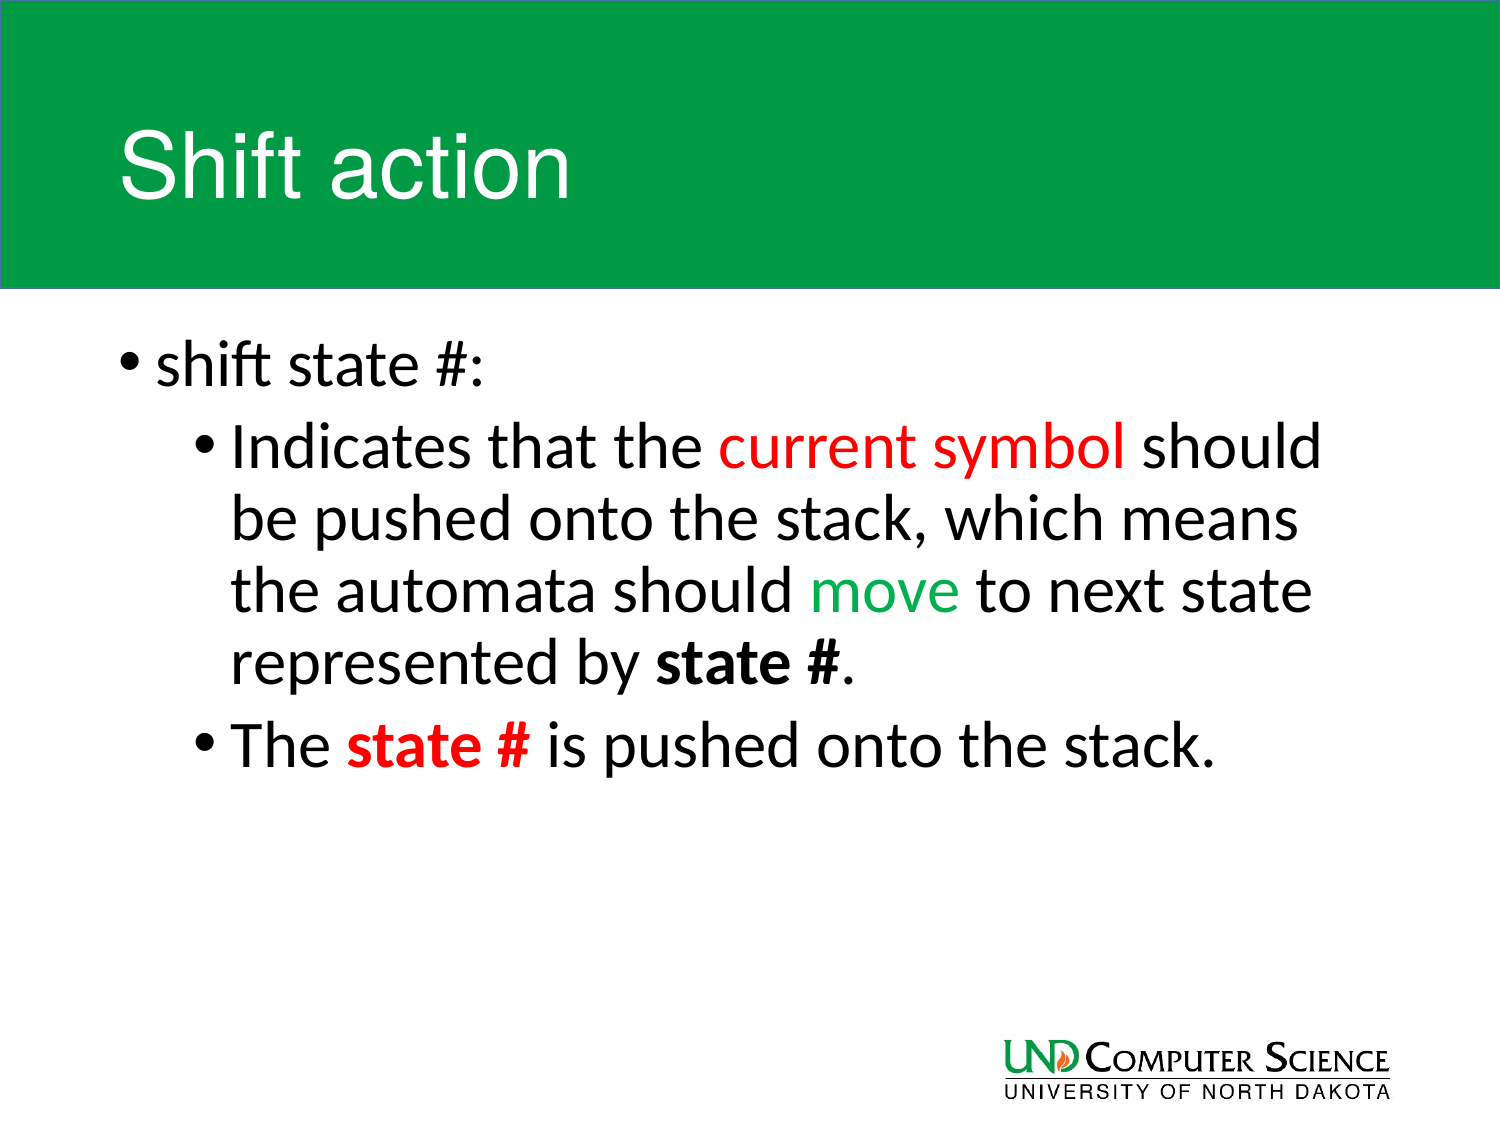

# Shift action
shift state #:
Indicates that the current symbol should be pushed onto the stack, which means the automata should move to next state represented by state #.
The state # is pushed onto the stack.